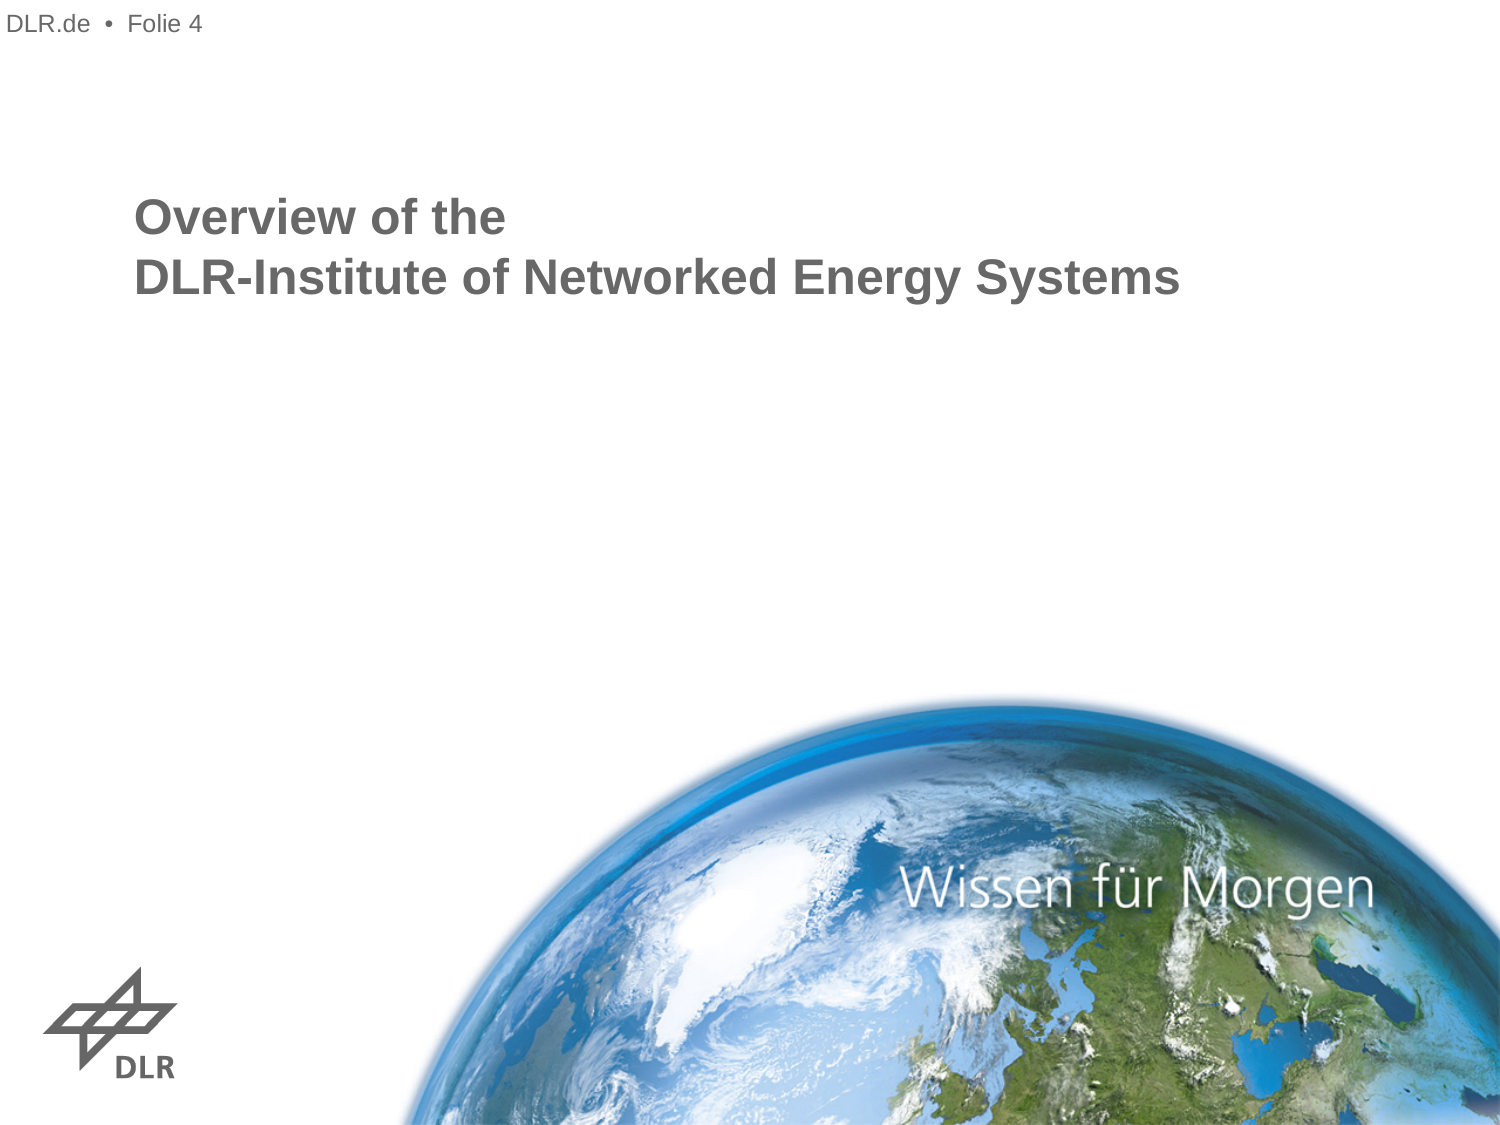

DLR.de  •  Folie 4
# Overview of the DLR-Institute of Networked Energy Systems